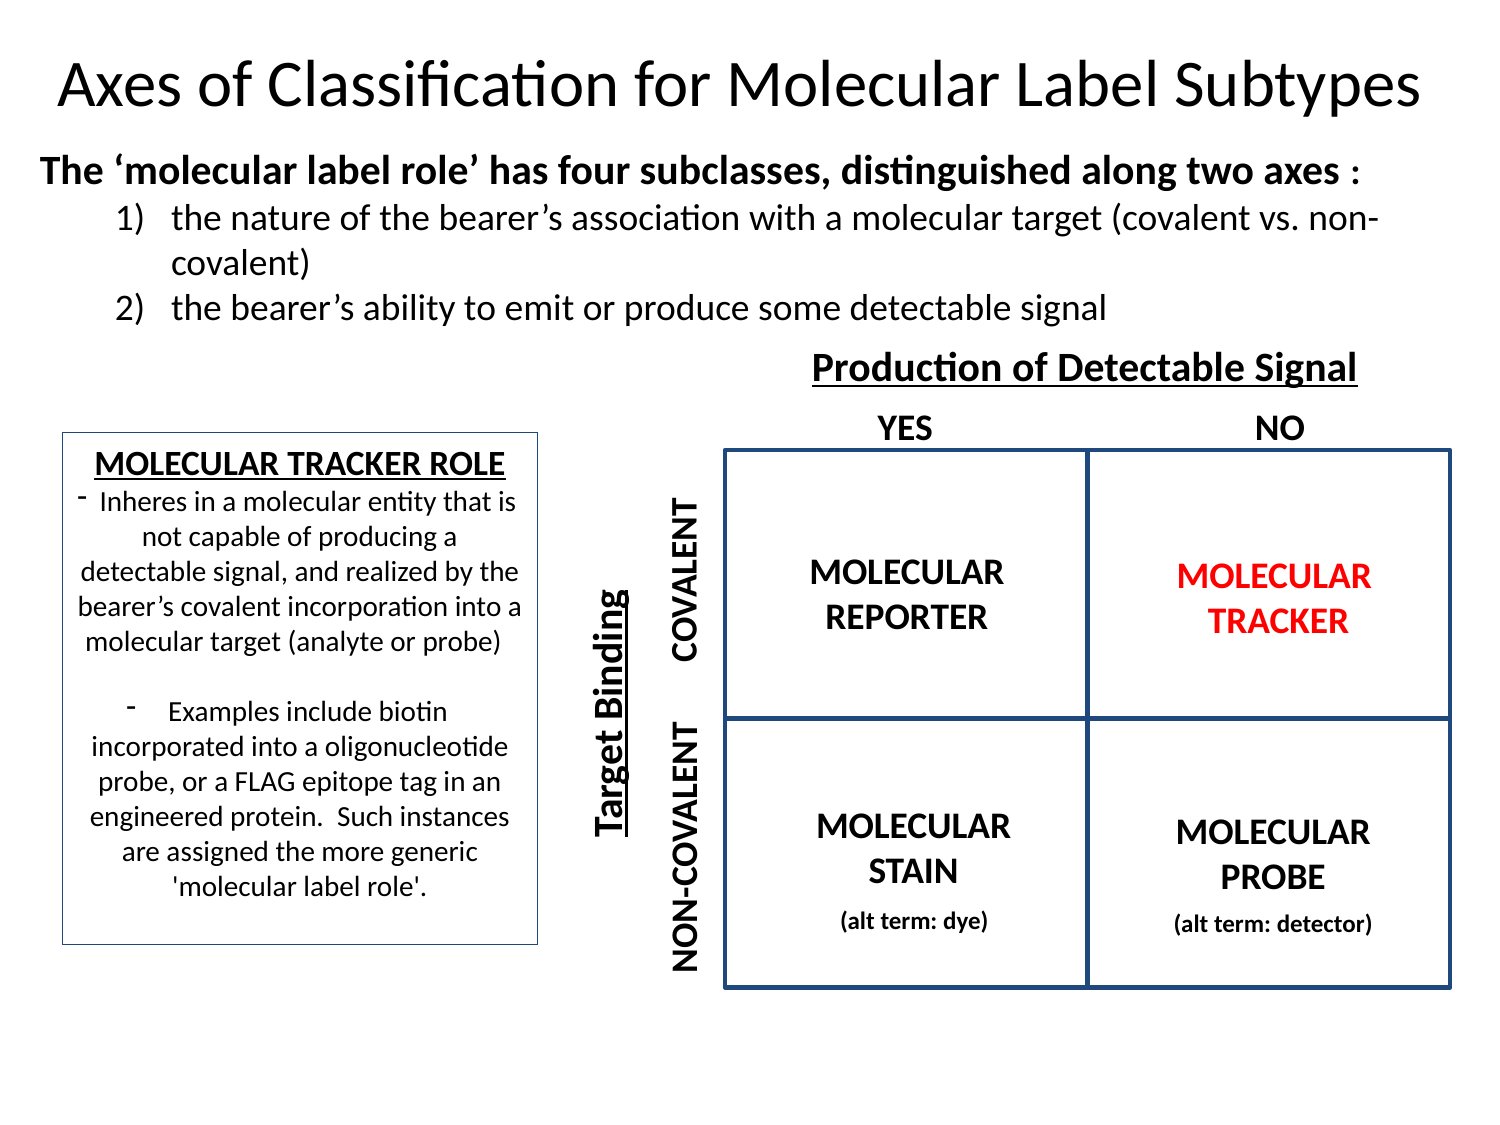

Axes of Classification for Molecular Label Subtypes
The ‘molecular label role’ has four subclasses, distinguished along two axes :
the nature of the bearer’s association with a molecular target (covalent vs. non-covalent)
the bearer’s ability to emit or produce some detectable signal
Production of Detectable Signal
YES                                      NO
MOLECULAR TRACKER ROLE
 Inheres in a molecular entity that is not capable of producing a detectable signal, and realized by the bearer’s covalent incorporation into a molecular target (analyte or probe)

 Examples include biotin incorporated into a oligonucleotide probe, or a FLAG epitope tag in an engineered protein.  Such instances are assigned the more generic 'molecular label role'.

MOLECULAR
REPORTER
MOLECULAR
TRACKER
COVALENT
Target Binding
MOLECULAR
STAIN
MOLECULAR
PROBE
NON-COVALENT
(alt term: dye)
(alt term: detector)